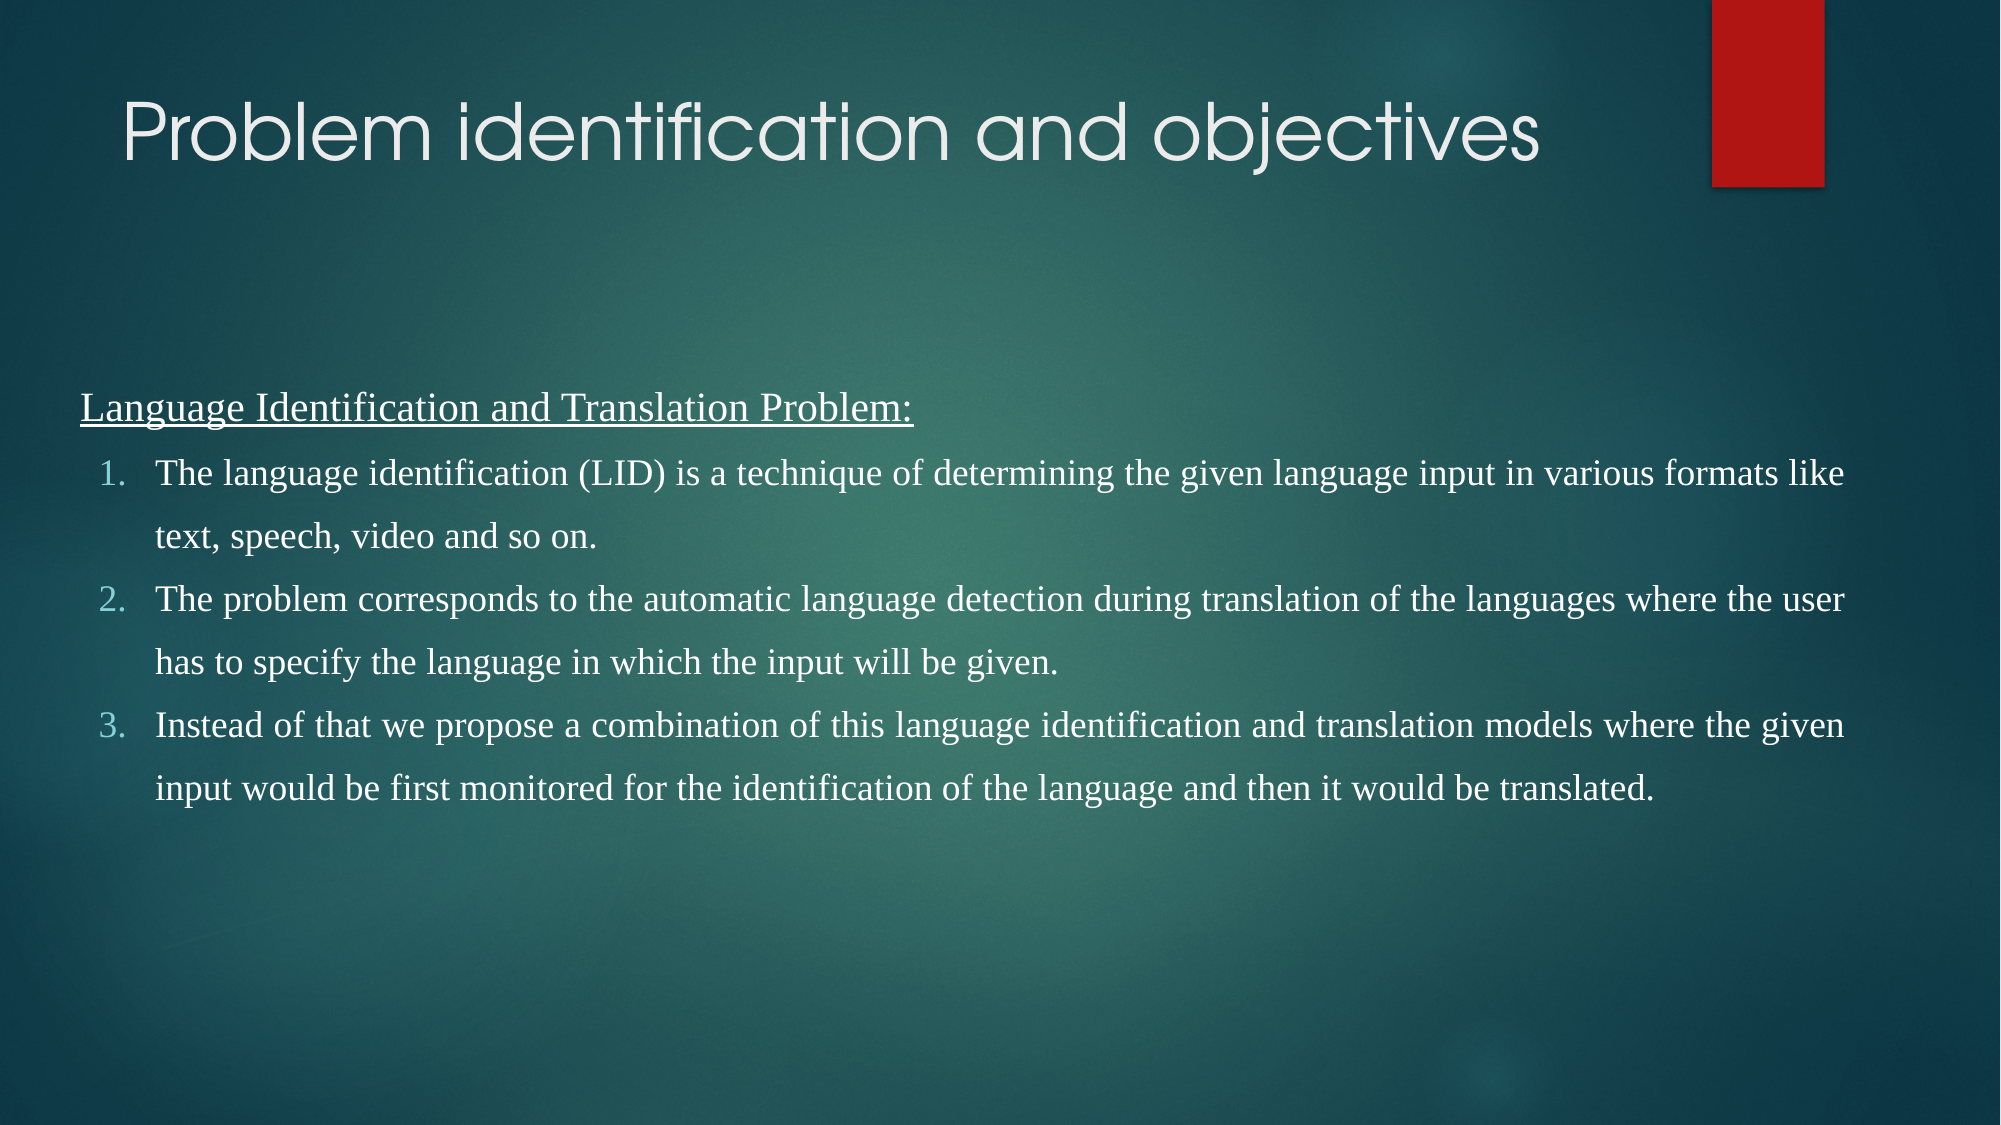

# Problem identification and objectives

Language Identification and Translation Problem:
The language identification (LID) is a technique of determining the given language input in various formats like text, speech, video and so on.
The problem corresponds to the automatic language detection during translation of the languages where the user has to specify the language in which the input will be given.
Instead of that we propose a combination of this language identification and translation models where the given input would be first monitored for the identification of the language and then it would be translated.